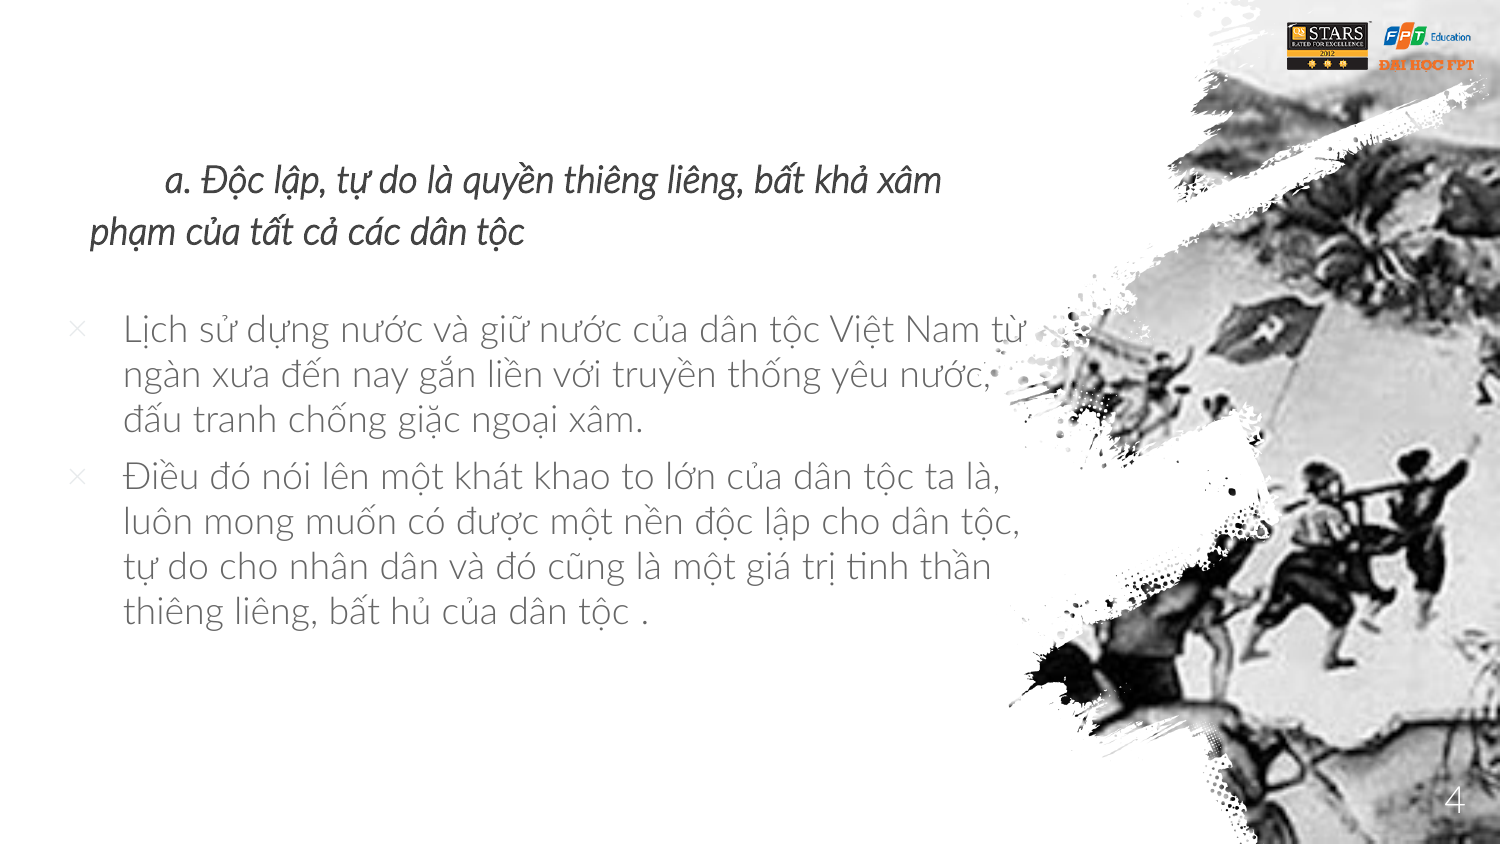

# a. Độc lập, tự do là quyền thiêng liêng, bất khả xâm phạm của tất cả các dân tộc
Lịch sử dựng nước và giữ nước của dân tộc Việt Nam từ ngàn xưa đến nay gắn liền với truyền thống yêu nước, đấu tranh chống giặc ngoại xâm.
Điều đó nói lên một khát khao to lớn của dân tộc ta là, luôn mong muốn có được một nền độc lập cho dân tộc, tự do cho nhân dân và đó cũng là một giá trị tinh thần thiêng liêng, bất hủ của dân tộc .
4